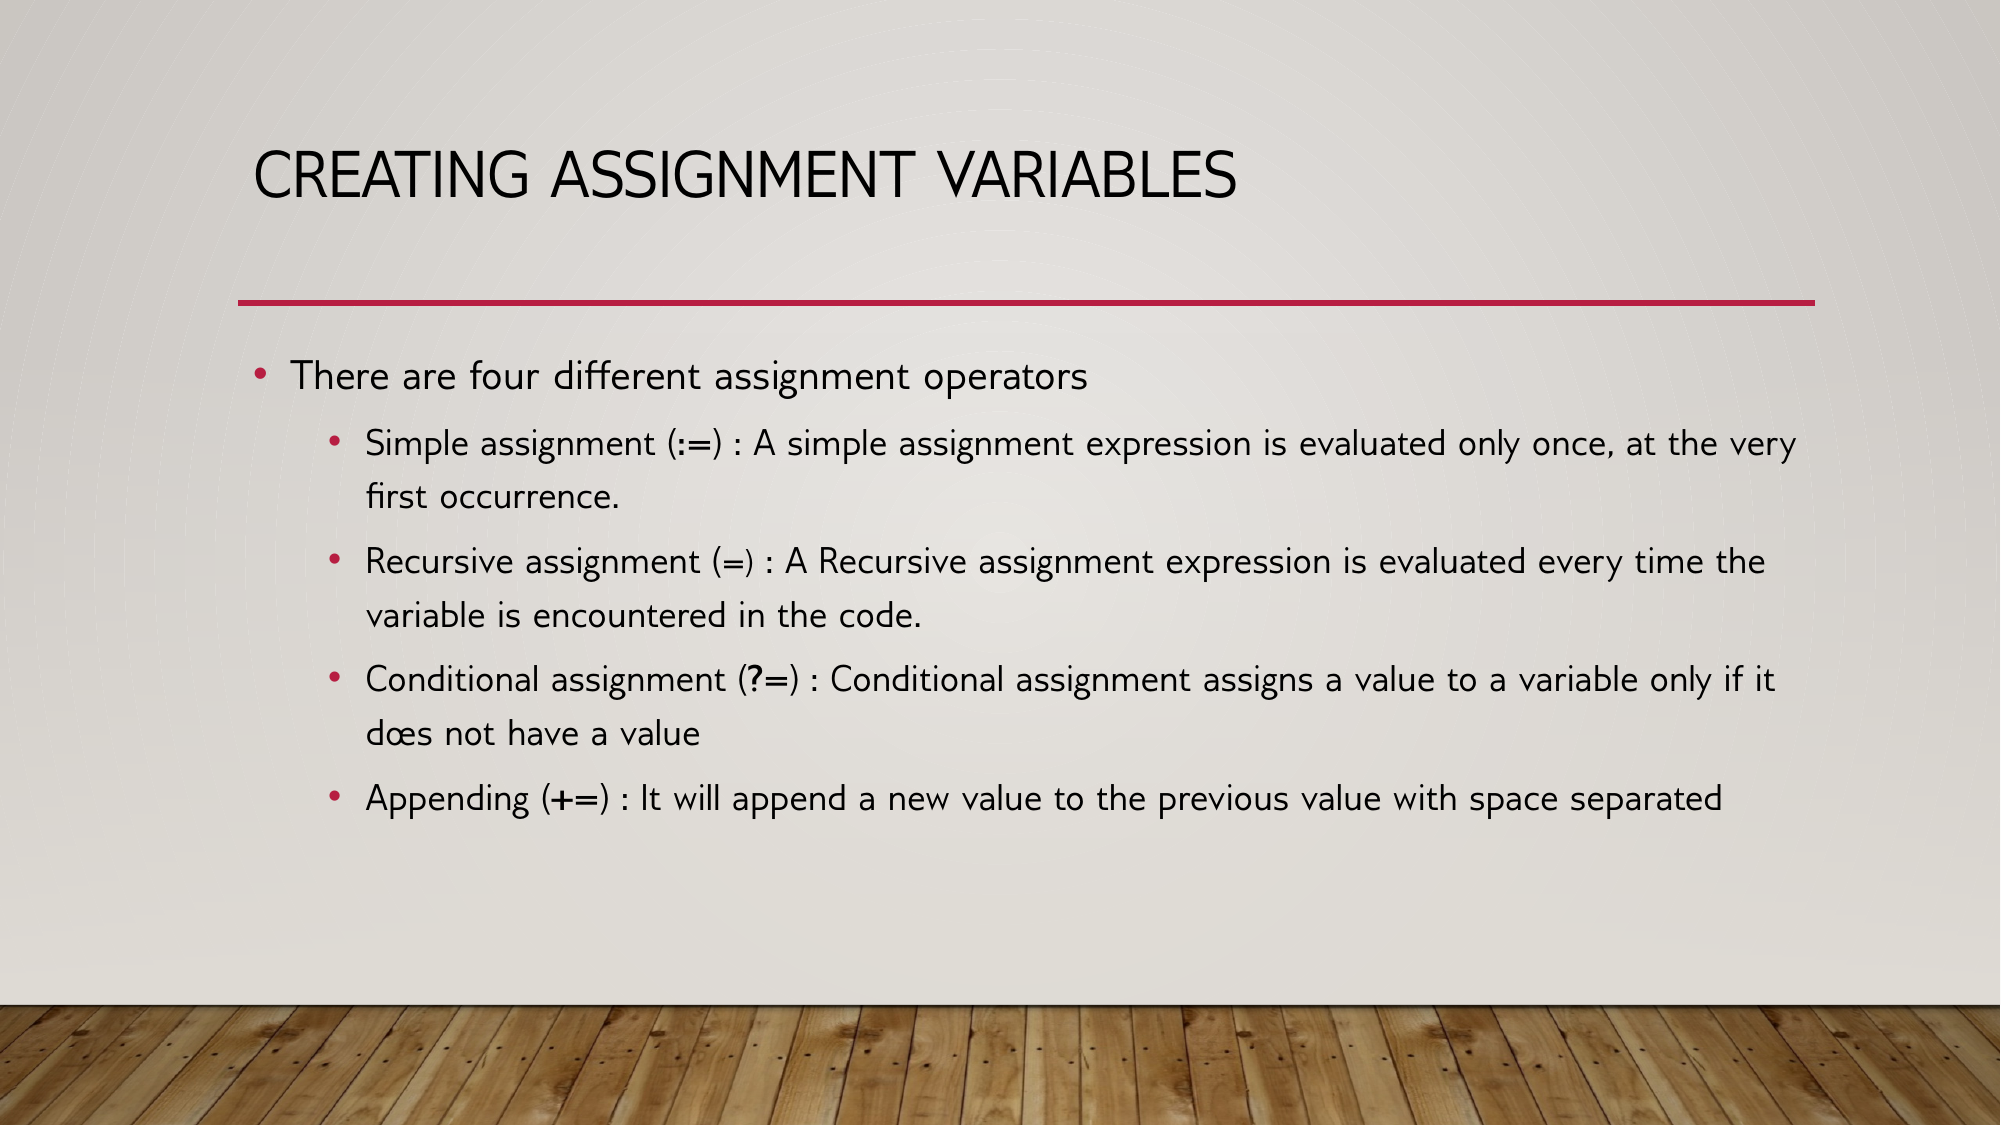

# Creating ASSIGNMENT VARIABLES
There are four different assignment operators
Simple assignment (:=) : A simple assignment expression is evaluated only once, at the very first occurrence.
Recursive assignment (=) : A Recursive assignment expression is evaluated every time the variable is encountered in the code.
Conditional assignment (?=) : Conditional assignment assigns a value to a variable only if it does not have a value
Appending (+=) : It will append a new value to the previous value with space separated